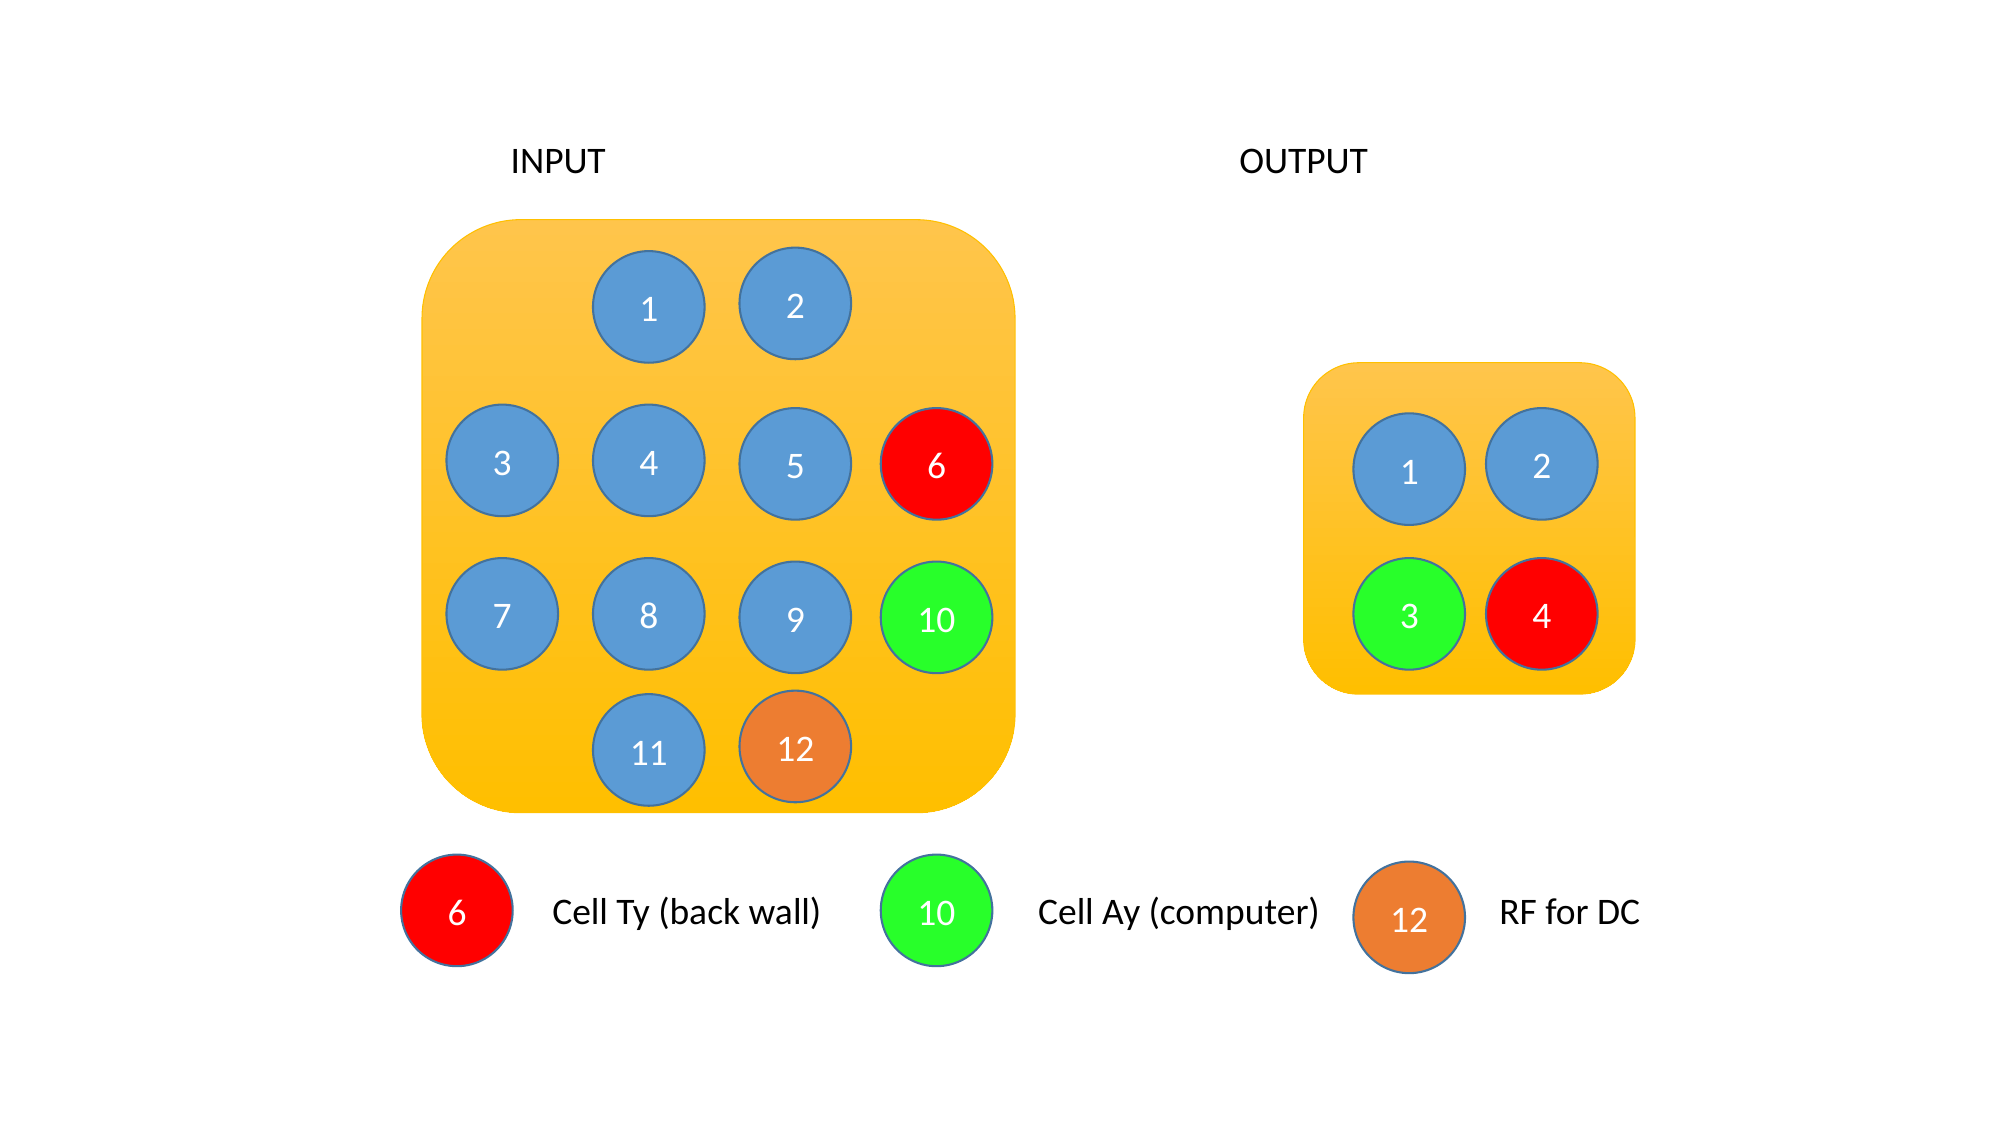

OUTPUT
INPUT

2
1

3
4
5
6
2
1
7
8
3
4
9
10
12
11
6
10
12
Cell Ty (back wall)
Cell Ay (computer)
RF for DC